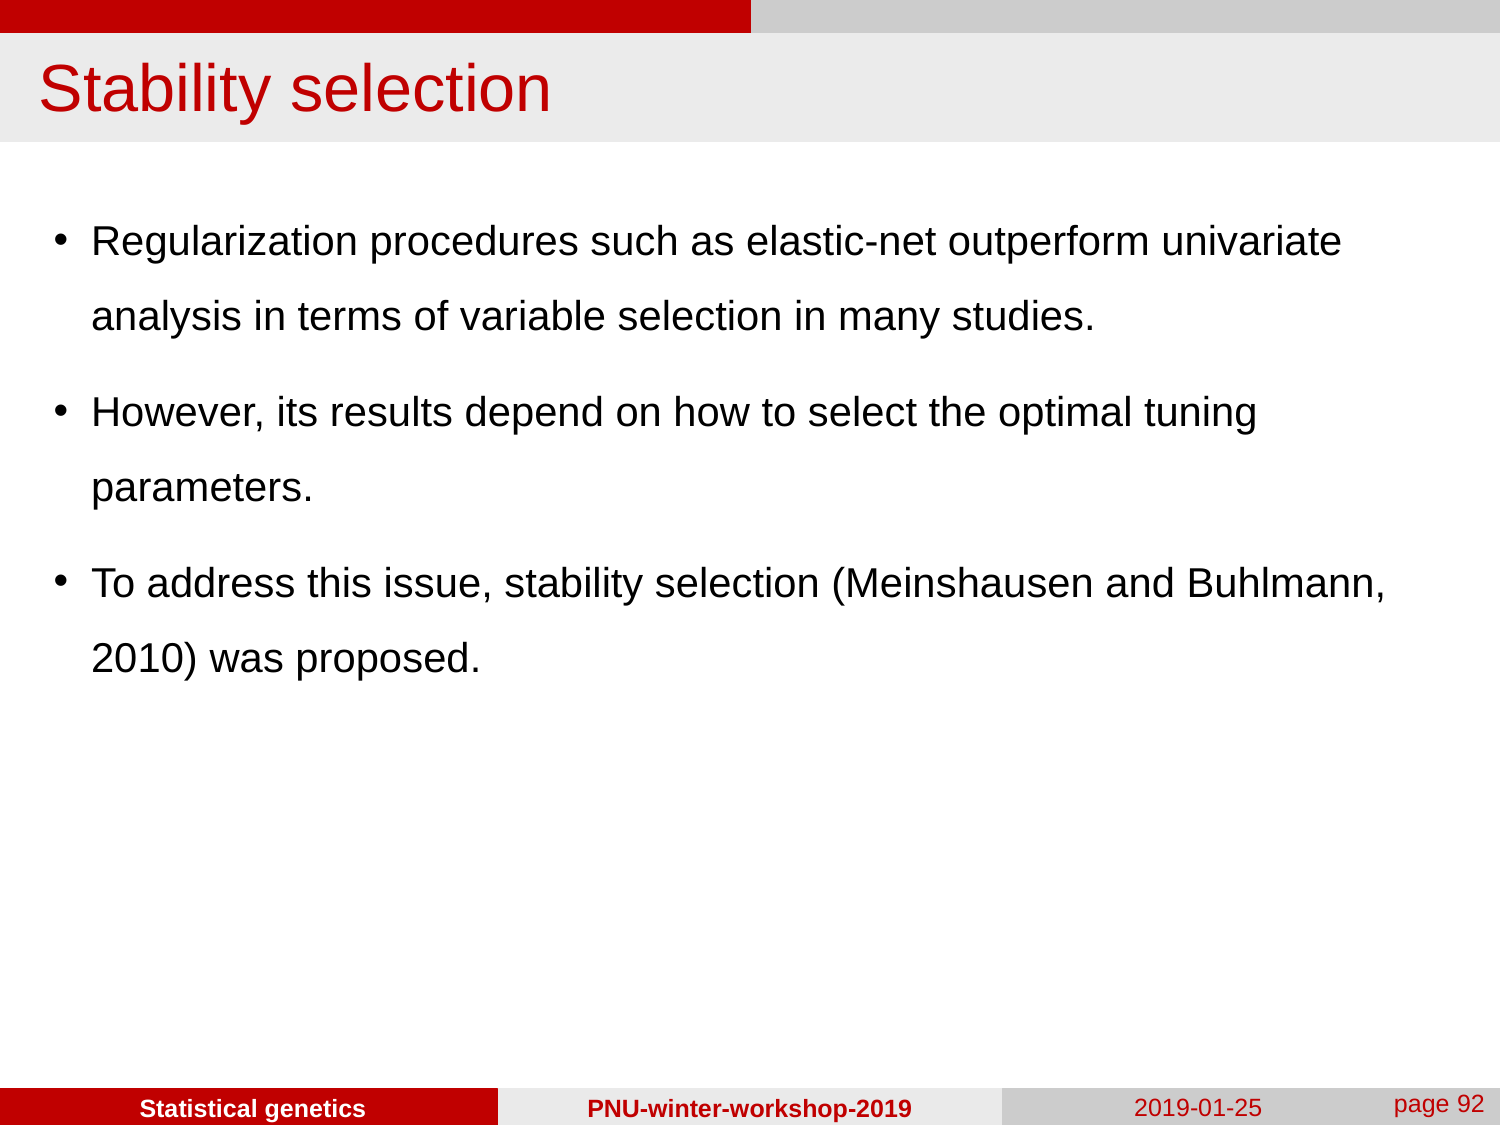

# Stability selection
Regularization procedures such as elastic-net outperform univariate analysis in terms of variable selection in many studies.
However, its results depend on how to select the optimal tuning parameters.
To address this issue, stability selection (Meinshausen and Buhlmann, 2010) was proposed.
PNU-winter-workshop-2019
2019-01-25
page 92